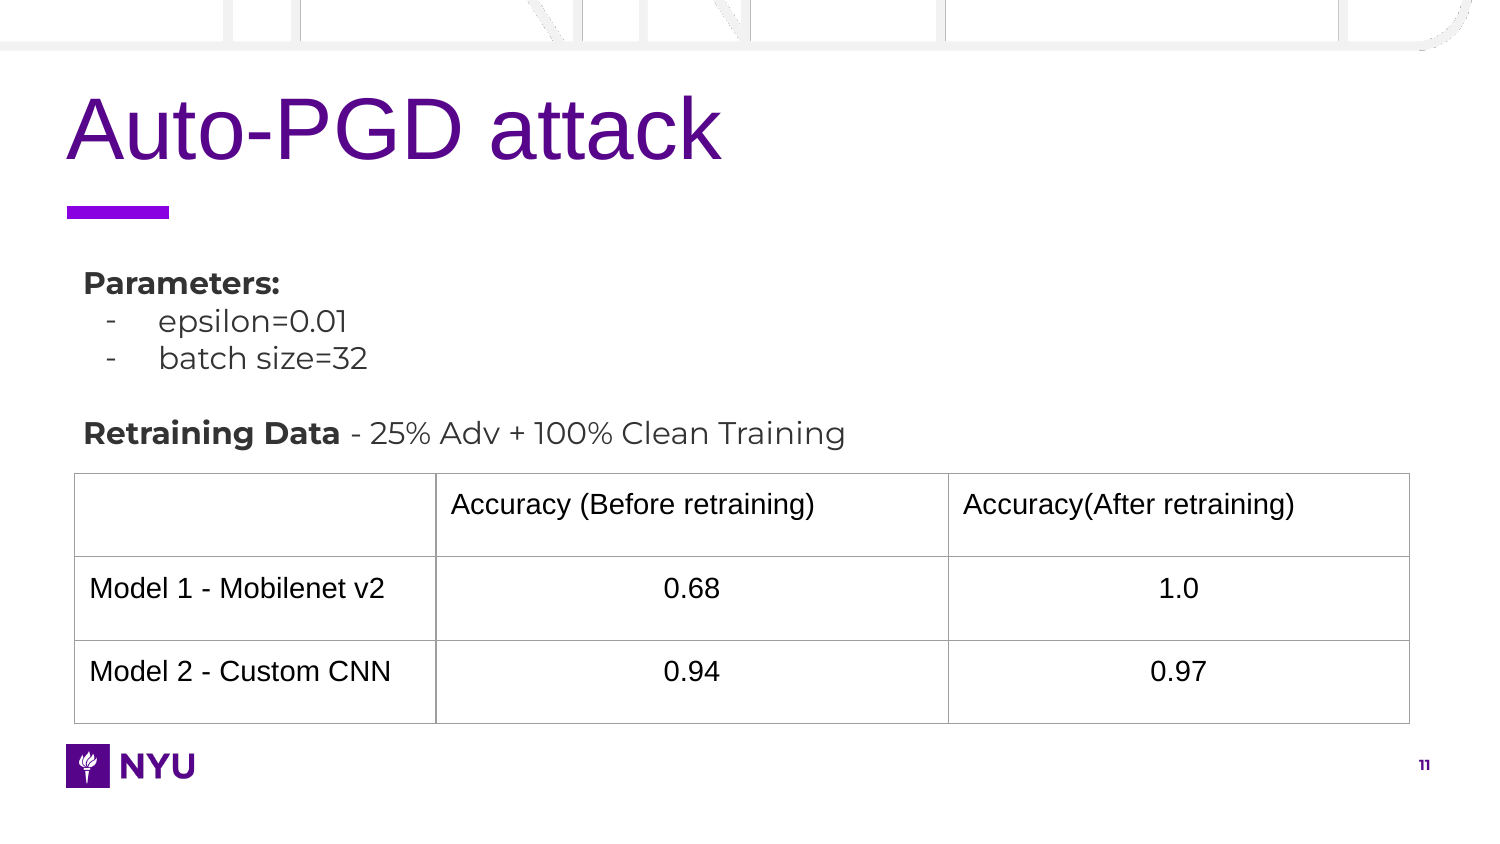

# Auto-PGD attack
Parameters:
epsilon=0.01
batch size=32

Retraining Data - 25% Adv + 100% Clean Training

|  | Accuracy (Before retraining) | Accuracy(After retraining) |
| --- | --- | --- |
| Model 1 - Mobilenet v2 | 0.68 | 1.0 |
| Model 2 - Custom CNN | 0.94 | 0.97 |